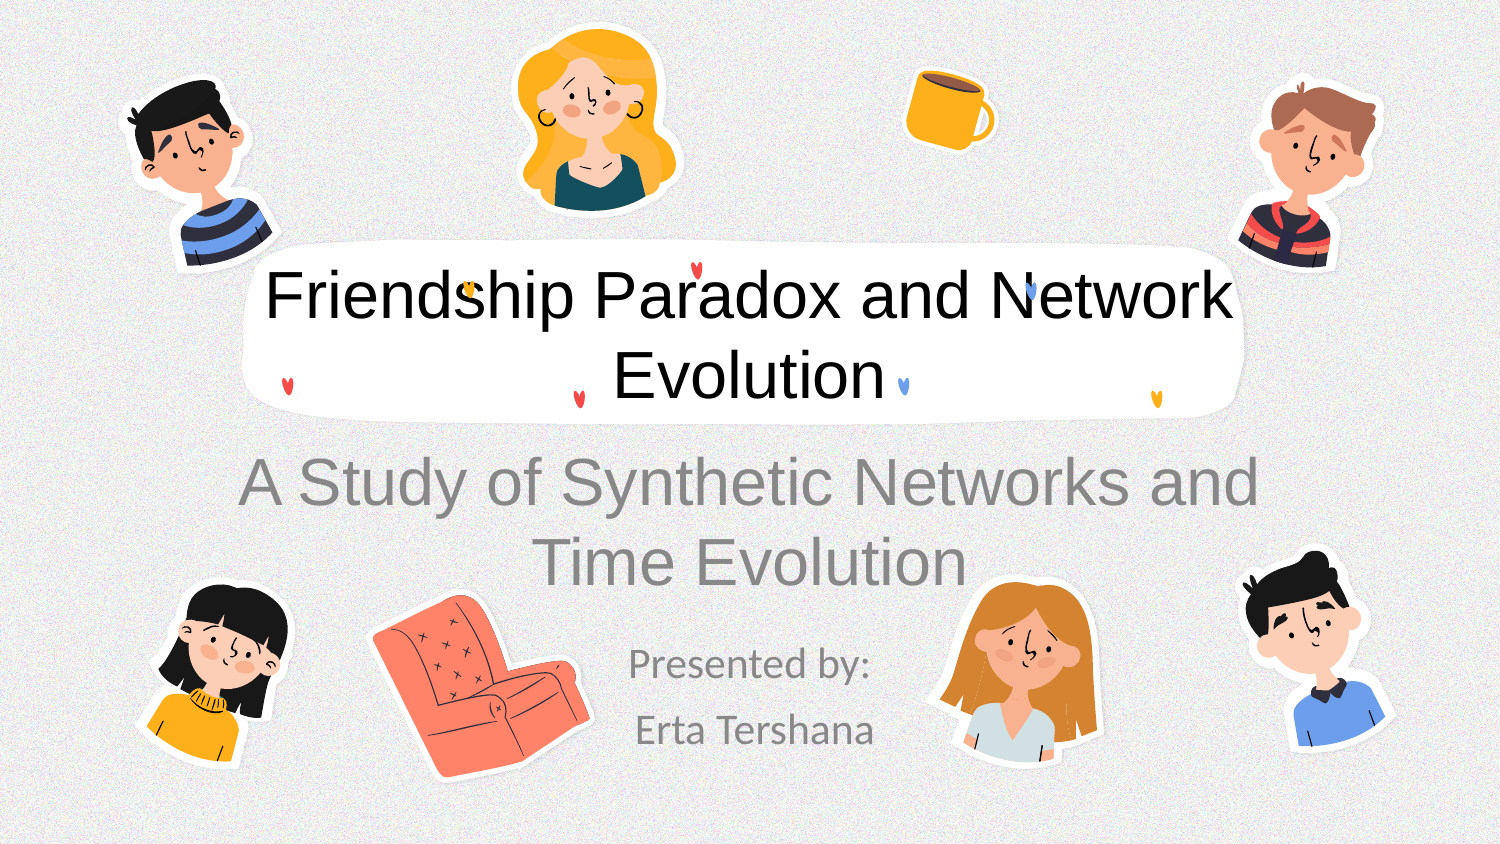

# Friendship Paradox and Network Evolution

A Study of Synthetic Networks and Time Evolution

Presented by:
 Erta Tershana